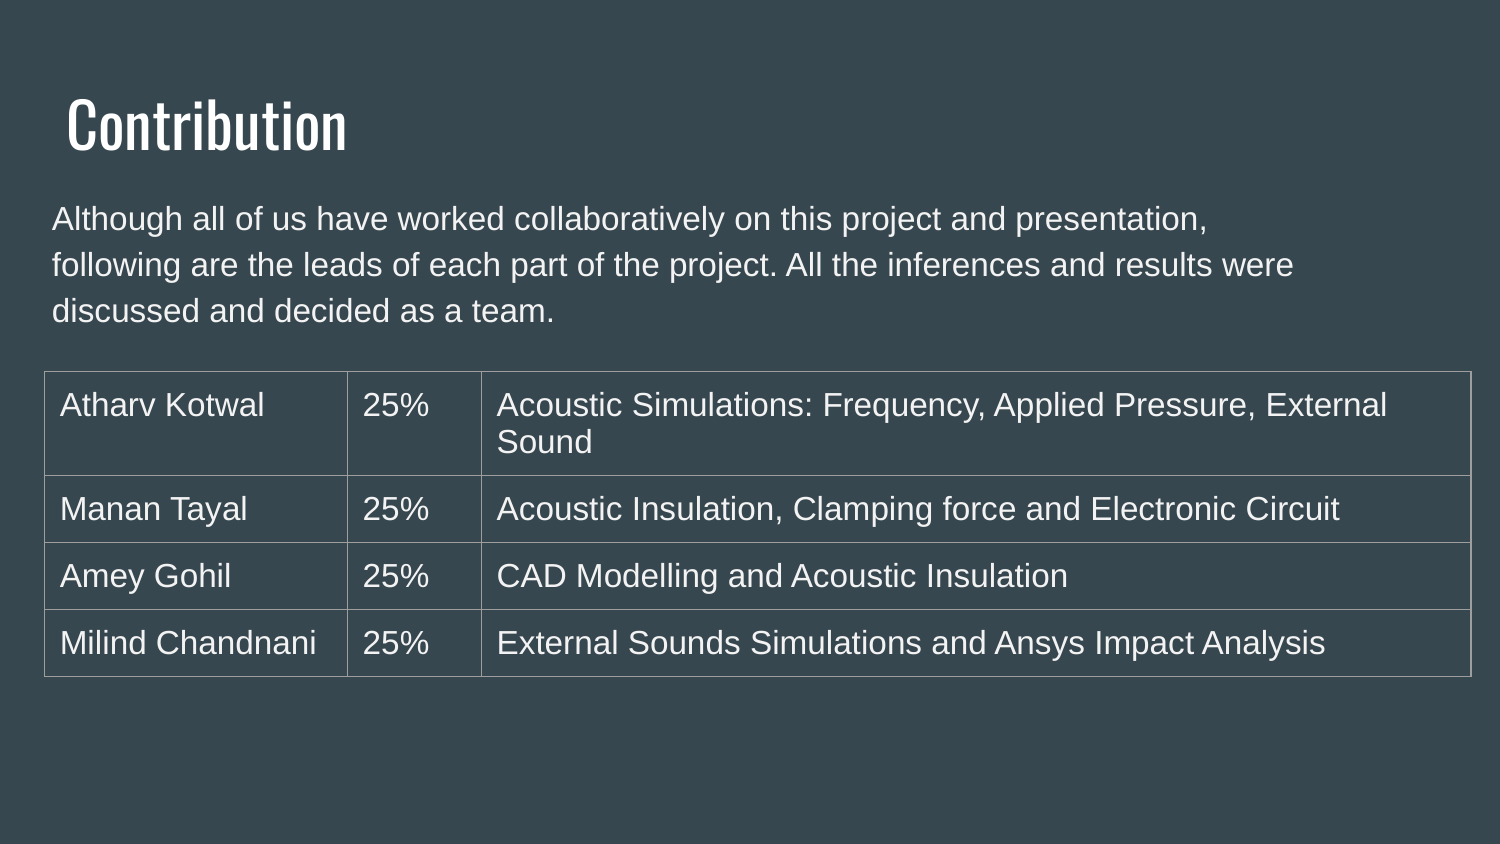

# Contribution
Although all of us have worked collaboratively on this project and presentation, following are the leads of each part of the project. All the inferences and results were discussed and decided as a team.
| Atharv Kotwal | 25% | Acoustic Simulations: Frequency, Applied Pressure, External Sound |
| --- | --- | --- |
| Manan Tayal | 25% | Acoustic Insulation, Clamping force and Electronic Circuit |
| Amey Gohil | 25% | CAD Modelling and Acoustic Insulation |
| Milind Chandnani | 25% | External Sounds Simulations and Ansys Impact Analysis |